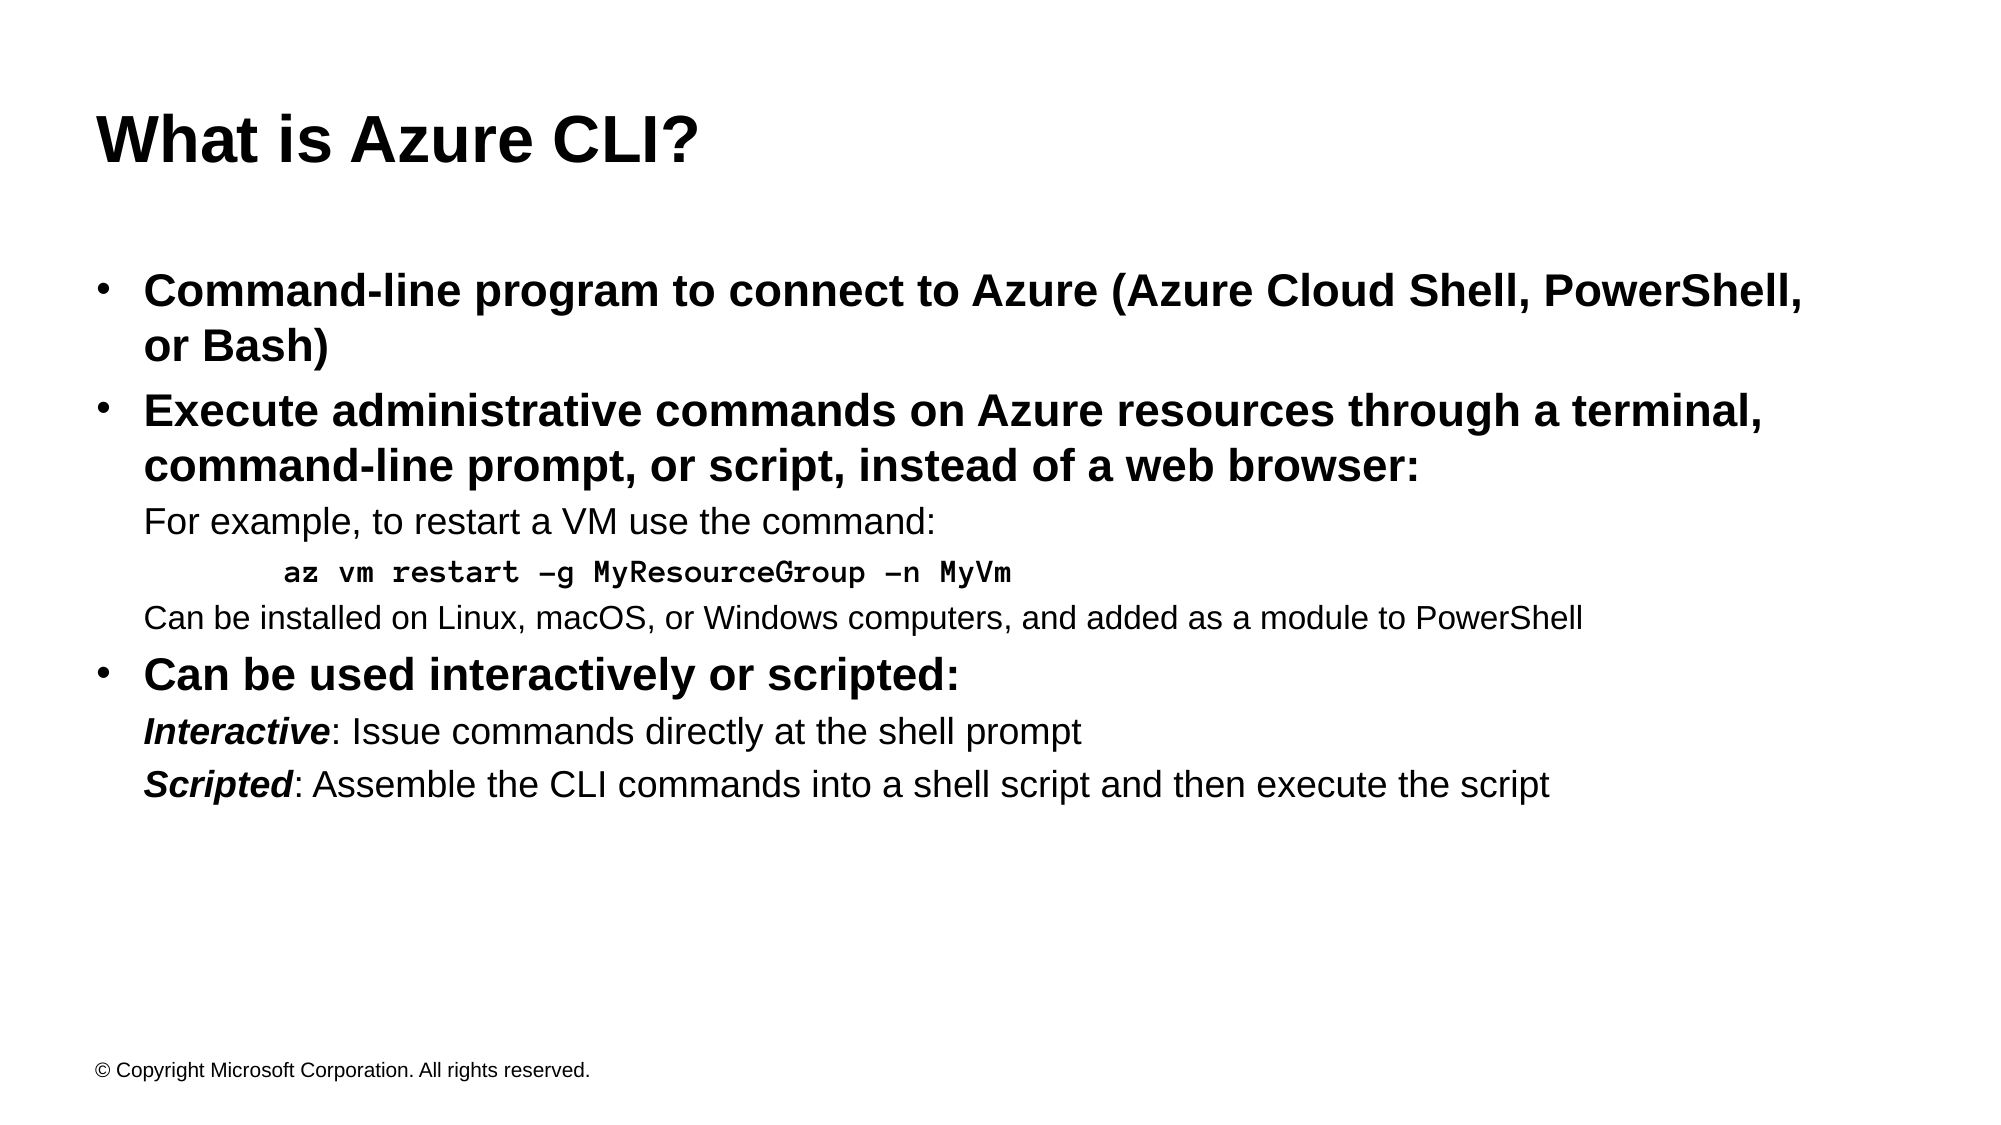

# What is Azure CLI?
Command-line program to connect to Azure (Azure Cloud Shell, PowerShell,
or Bash)
Execute administrative commands on Azure resources through a terminal, command-line prompt, or script, instead of a web browser:
For example, to restart a VM use the command:
	az vm restart -g MyResourceGroup -n MyVm
Can be installed on Linux, macOS, or Windows computers, and added as a module to PowerShell
Can be used interactively or scripted:
Interactive: Issue commands directly at the shell prompt
Scripted: Assemble the CLI commands into a shell script and then execute the script